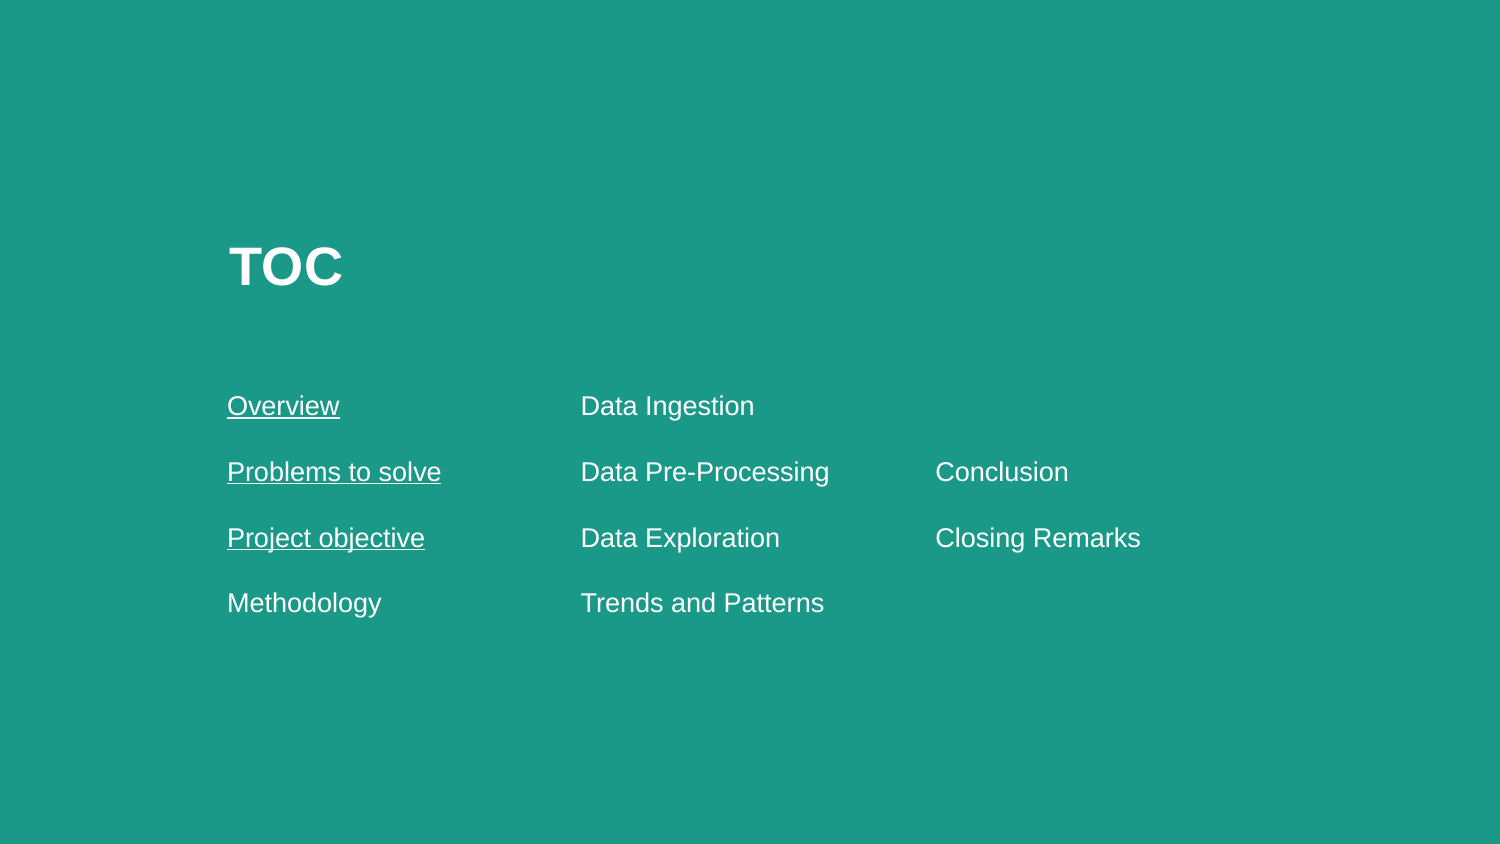

# TOC
Overview
Data Ingestion

Problems to solve
Conclusion
Data Pre-Processing
Project objective
Data Exploration
Closing Remarks
Methodology
Trends and Patterns